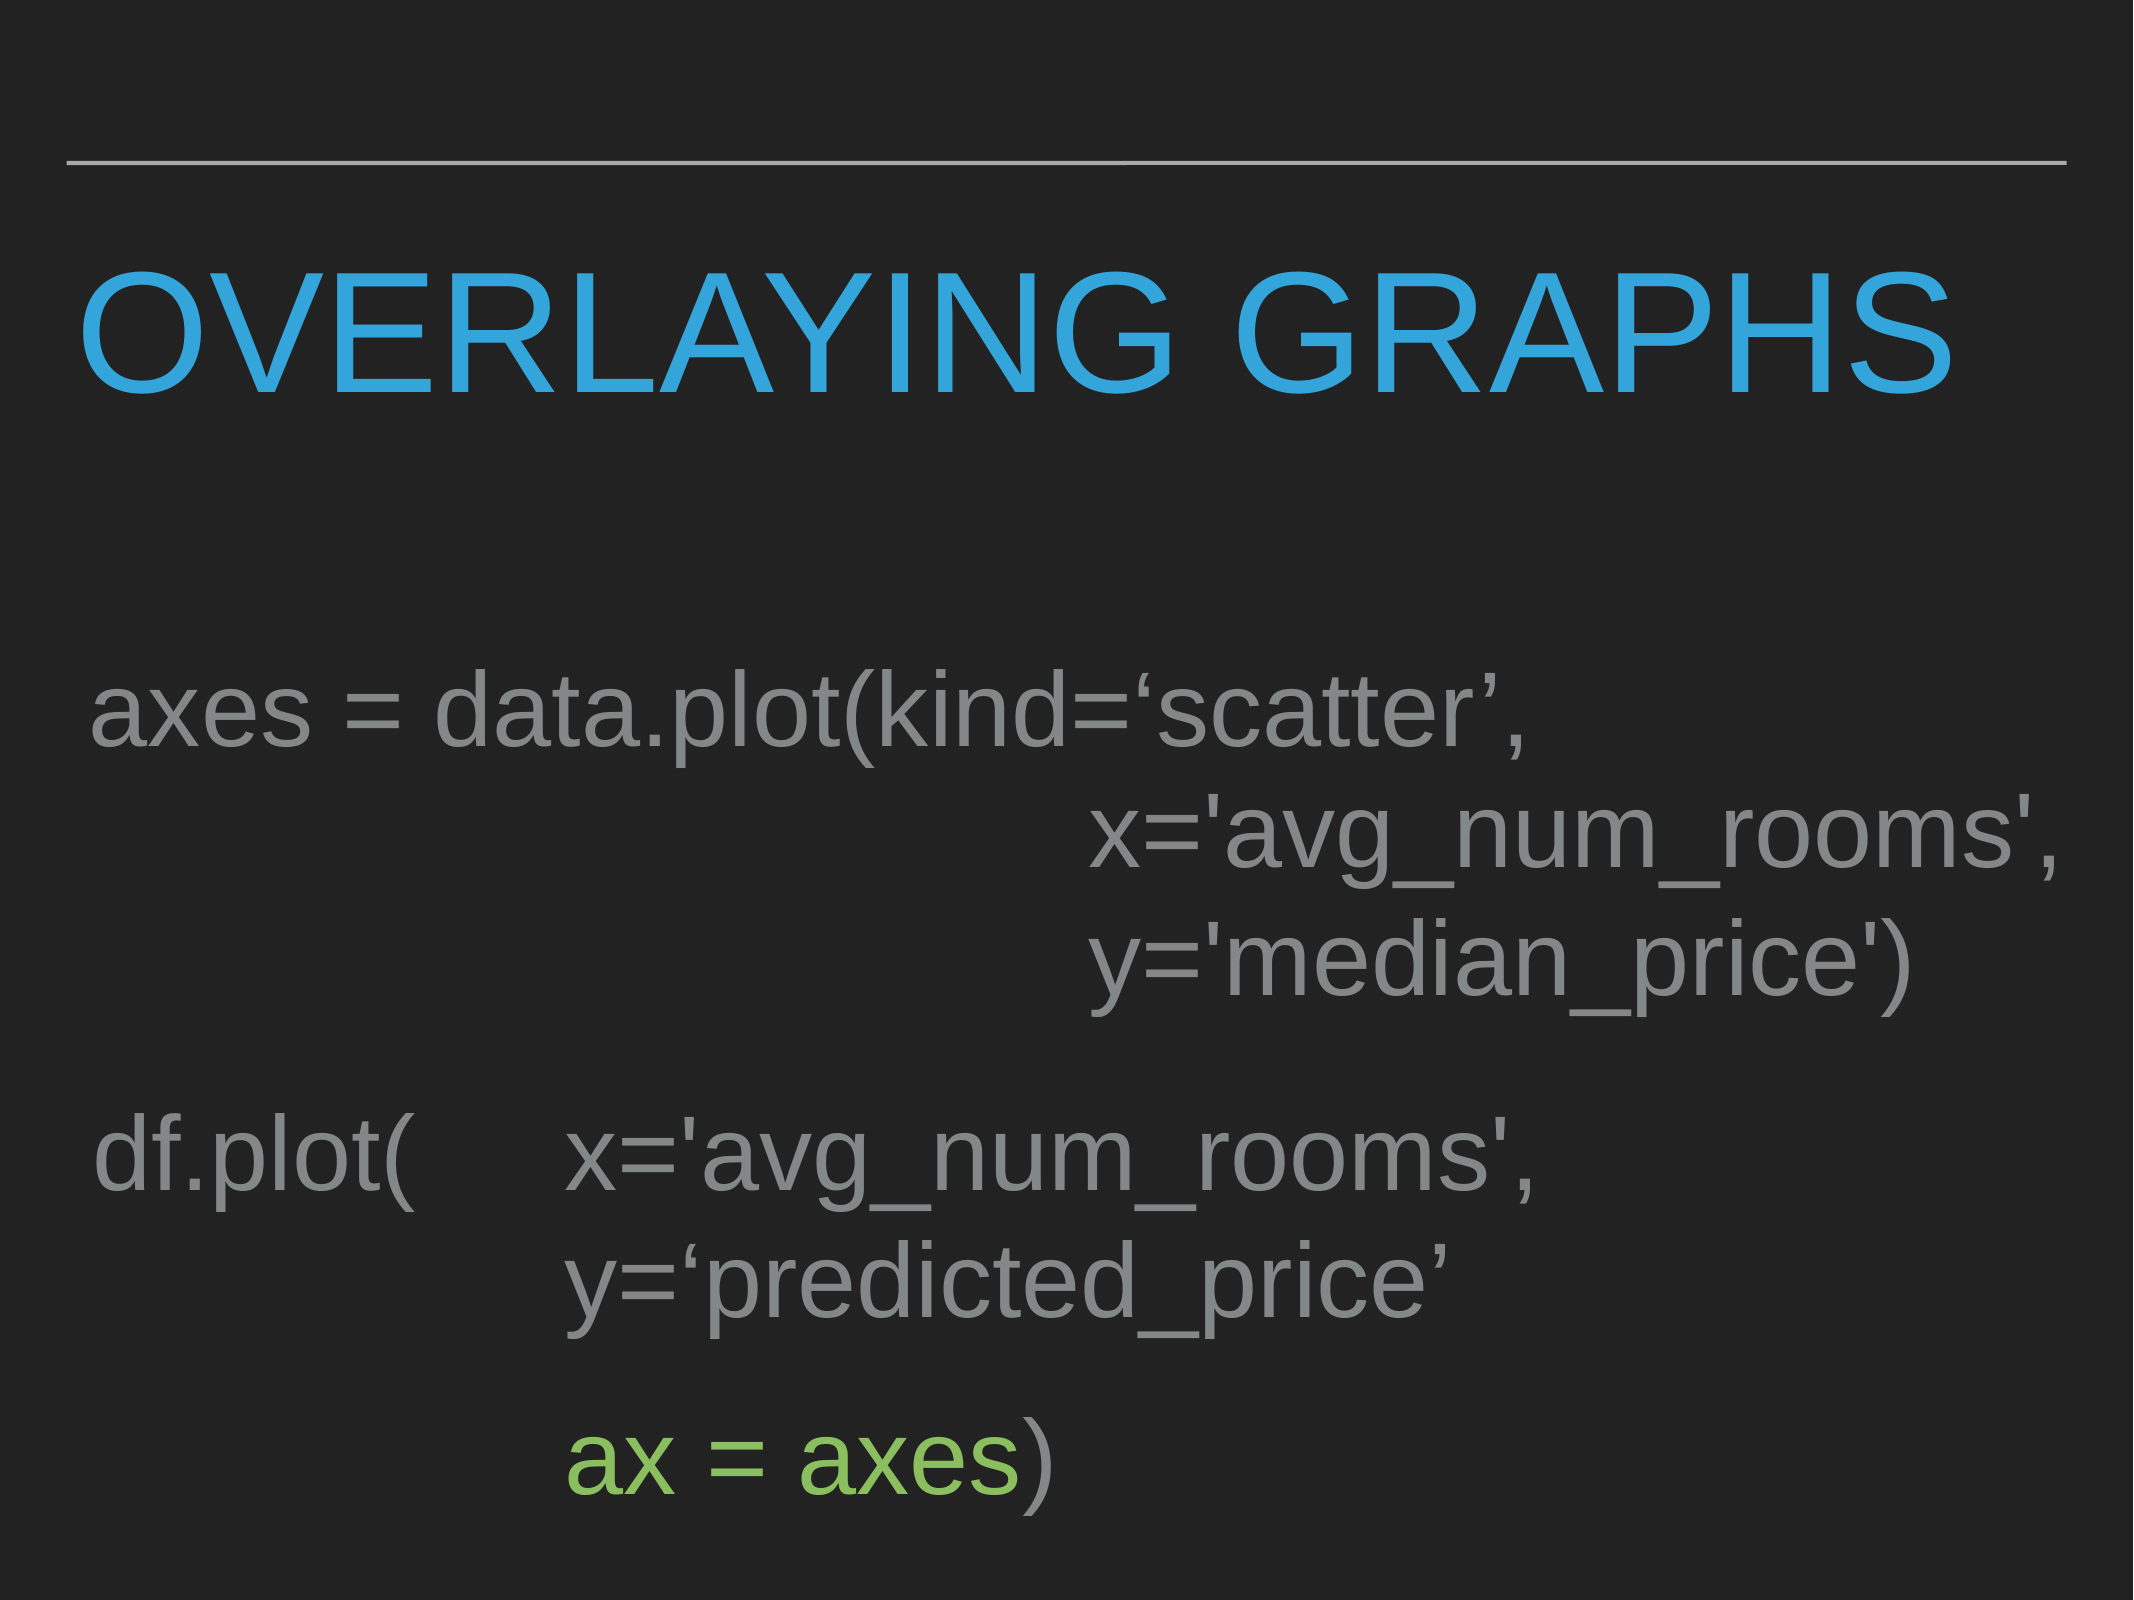

# Overlaying graphs
axes = data.plot(kind=‘scatter’,
x='avg_num_rooms', y='median_price')
df.plot(
x='avg_num_rooms', y=‘predicted_price’
ax = axes)